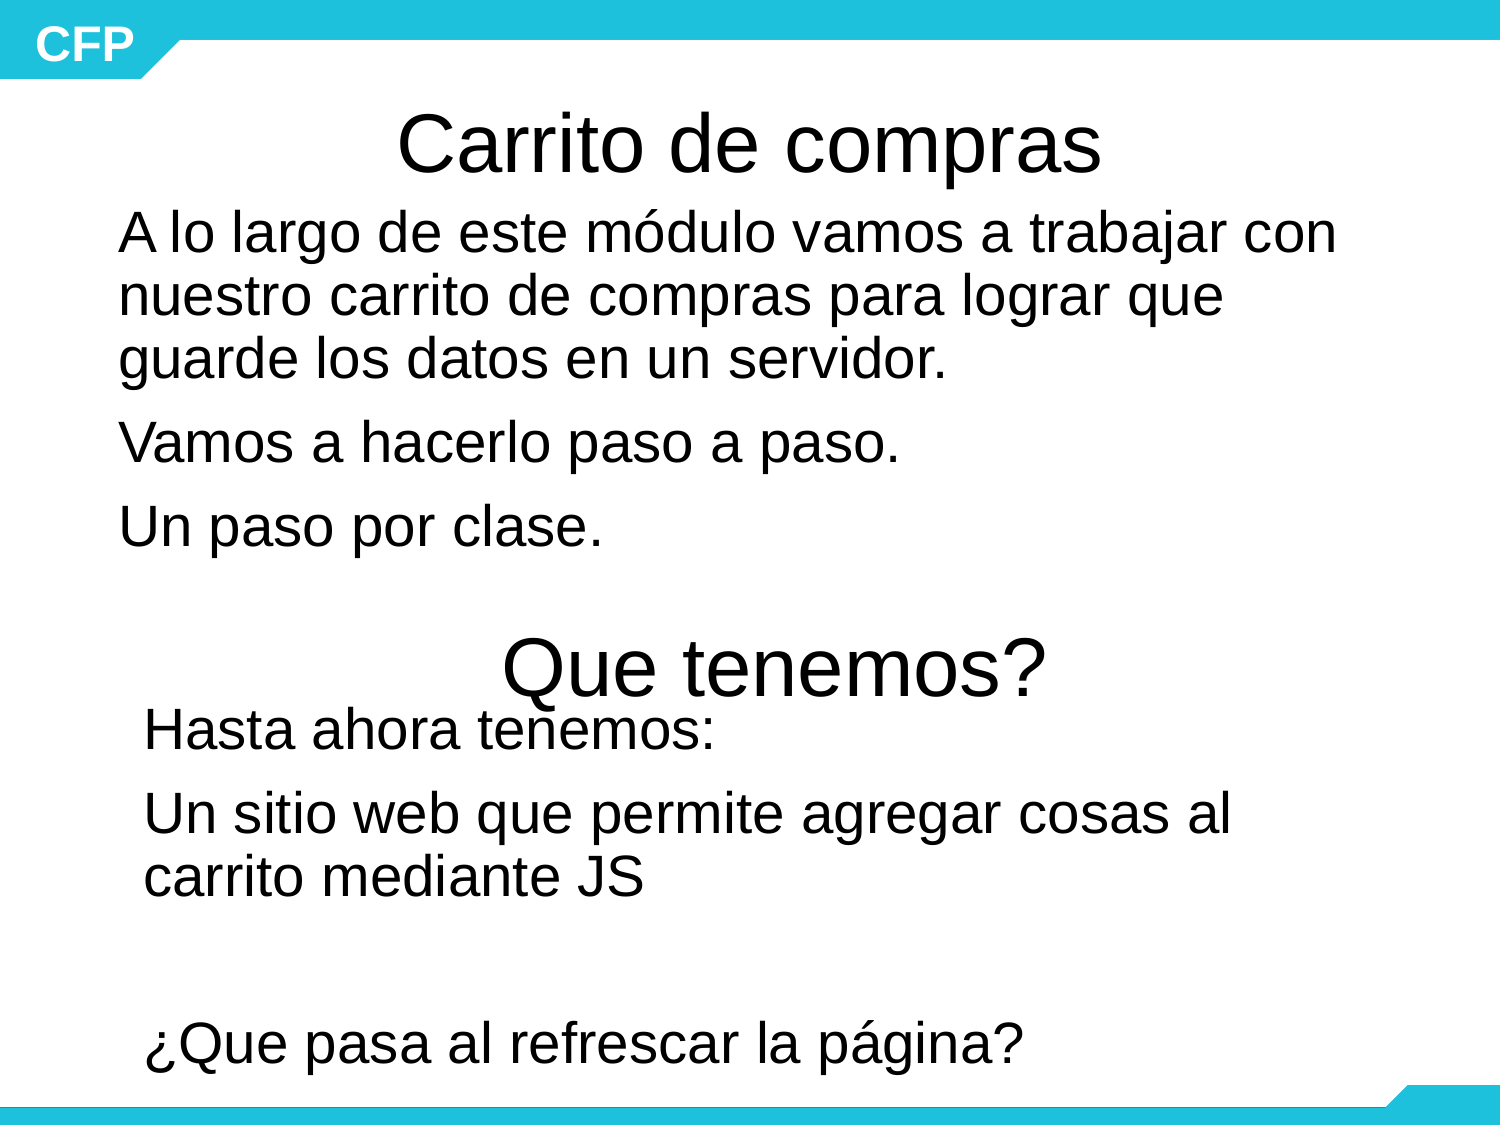

# Carrito de compras
A lo largo de este módulo vamos a trabajar con nuestro carrito de compras para lograr que guarde los datos en un servidor.
Vamos a hacerlo paso a paso.
Un paso por clase.

Que tenemos?
Hasta ahora tenemos:
Un sitio web que permite agregar cosas al carrito mediante JS

¿Que pasa al refrescar la página?